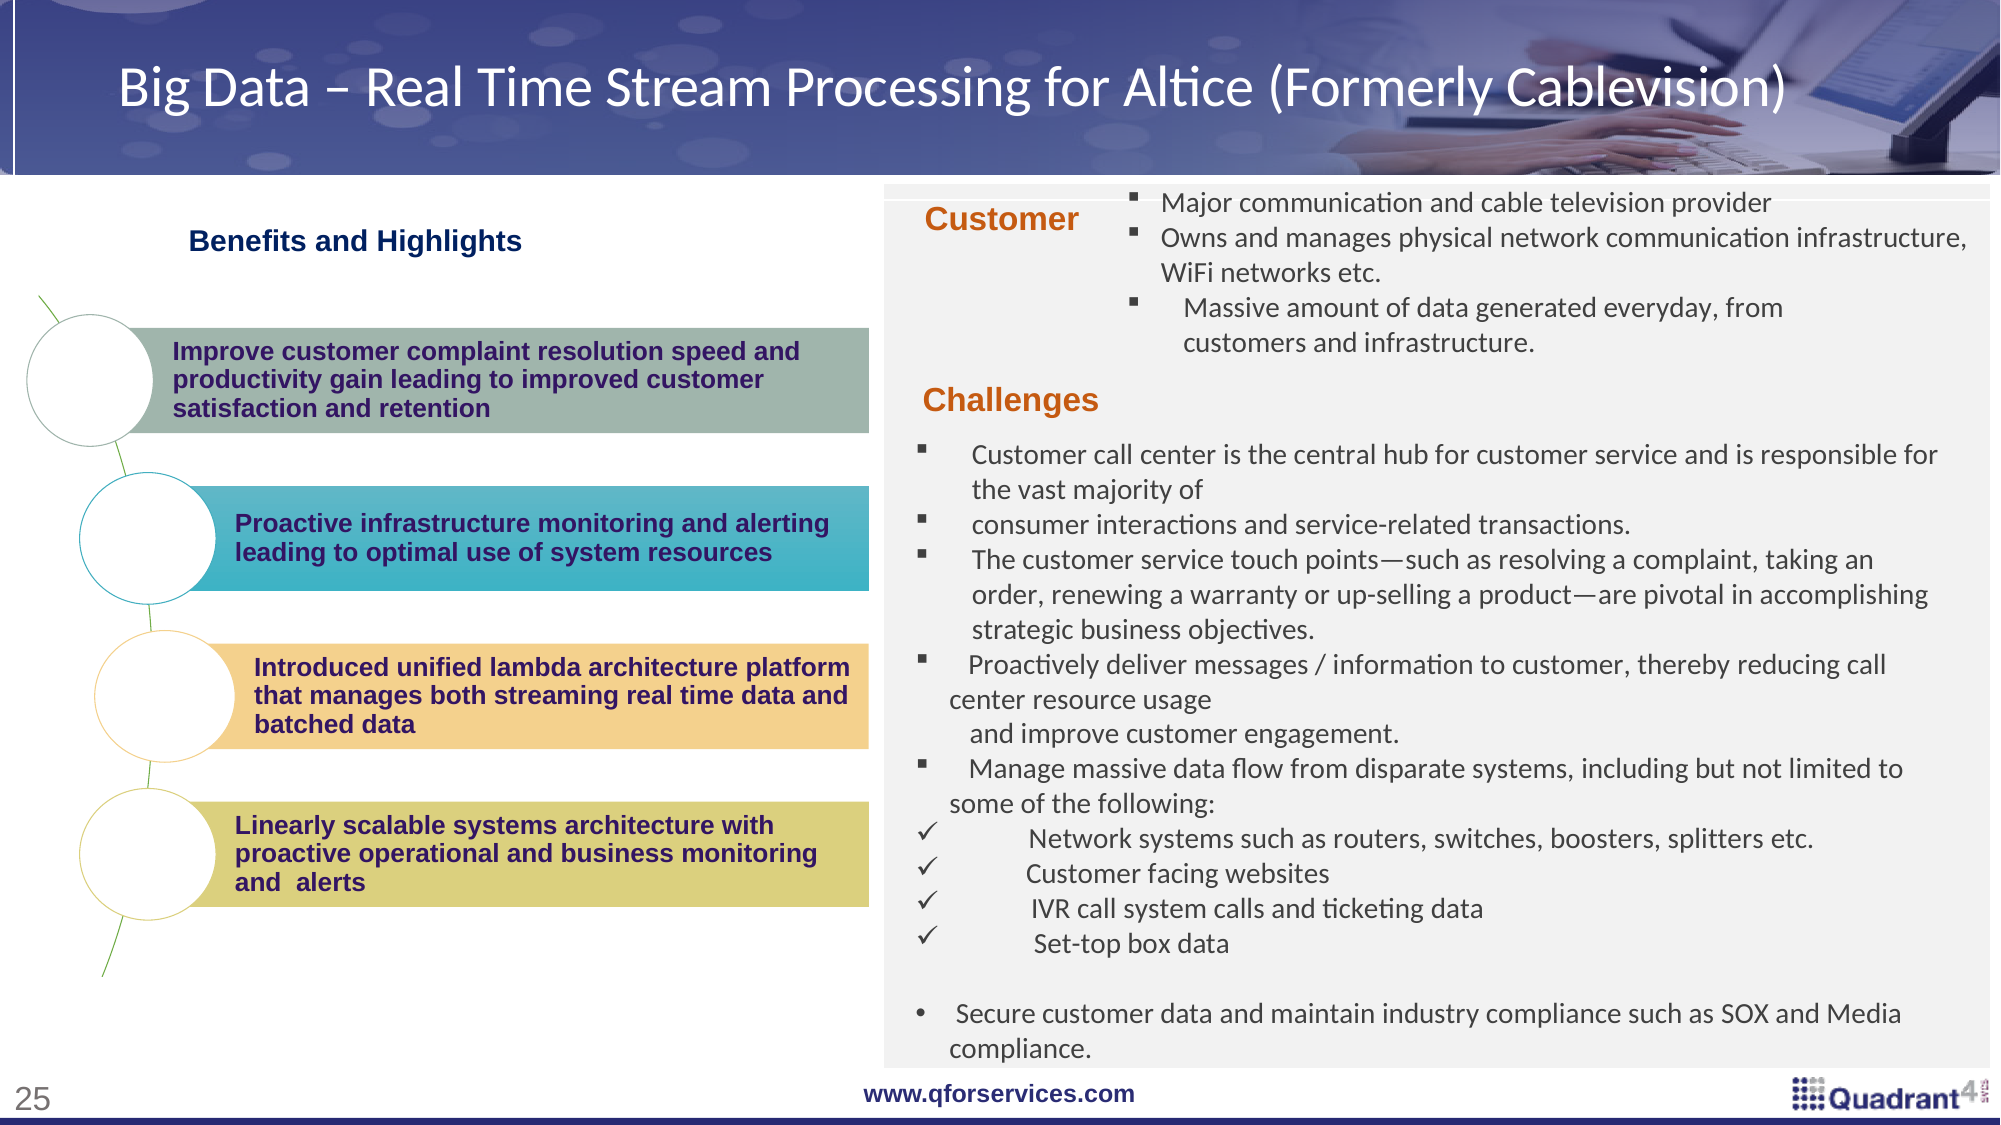

Big Data – Real Time Stream Processing for Altice (Formerly Cablevision)

Major communication and cable television provider
Owns and manages physical network communication infrastructure, WiFi networks etc.
Massive amount of data generated everyday, from customers and infrastructure.
Customer
Benefits and Highlights

Improve customer complaint resolution speed and productivity gain leading to improved customer satisfaction and retention

Proactive infrastructure monitoring and alerting leading to optimal use of system resources

Introduced unified lambda architecture platform that manages both streaming real time data and batched data

Linearly scalable systems architecture with proactive operational and business monitoring and  alerts
Challenges
Customer call center is the central hub for customer service and is responsible for the vast majority of
consumer interactions and service-related transactions.
The customer service touch points—such as resolving a complaint, taking an order, renewing a warranty or up-selling a product—are pivotal in accomplishing strategic business objectives.
   Proactively deliver messages / information to customer, thereby reducing call center resource usage
   and improve customer engagement.
   Manage massive data flow from disparate systems, including but not limited to some of the following:
            Network systems such as routers, switches, boosters, splitters etc.
            Customer facing websites
             IVR call system calls and ticketing data
             Set-top box data

 Secure customer data and maintain industry compliance such as SOX and Media compliance.